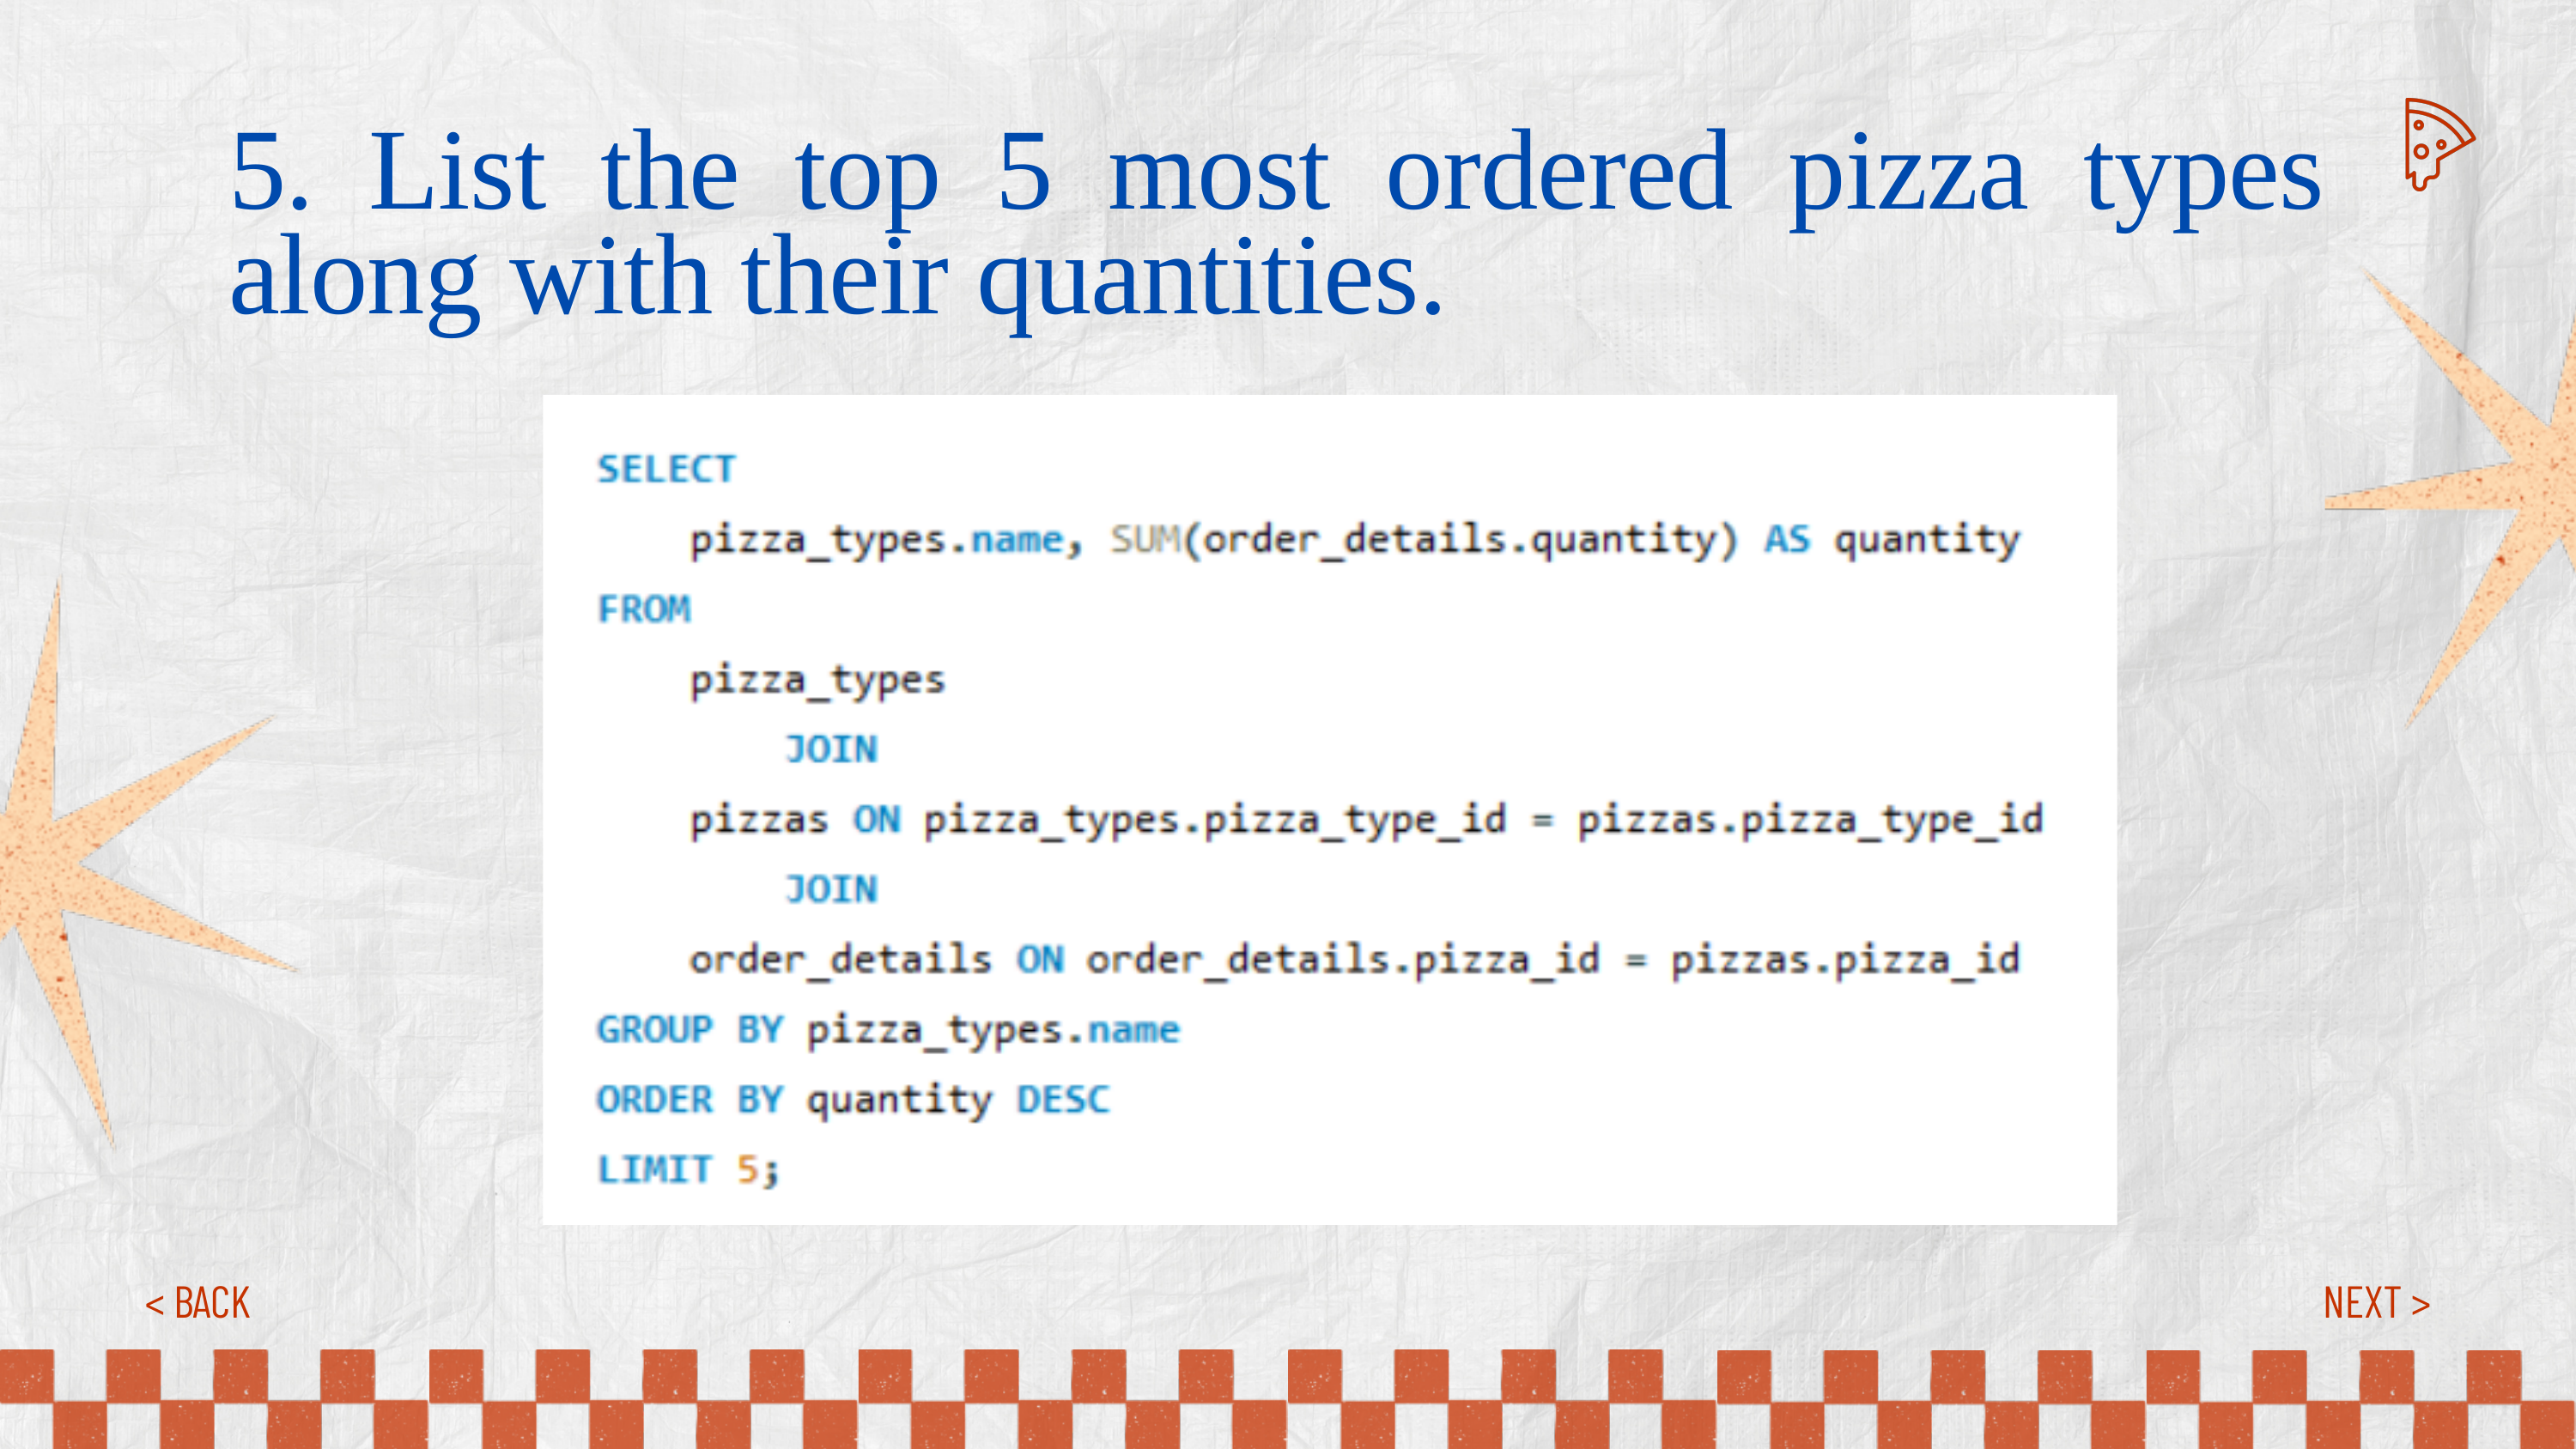

5. List the top 5 most ordered pizza types along with their quantities.

< BACK
NEXT >